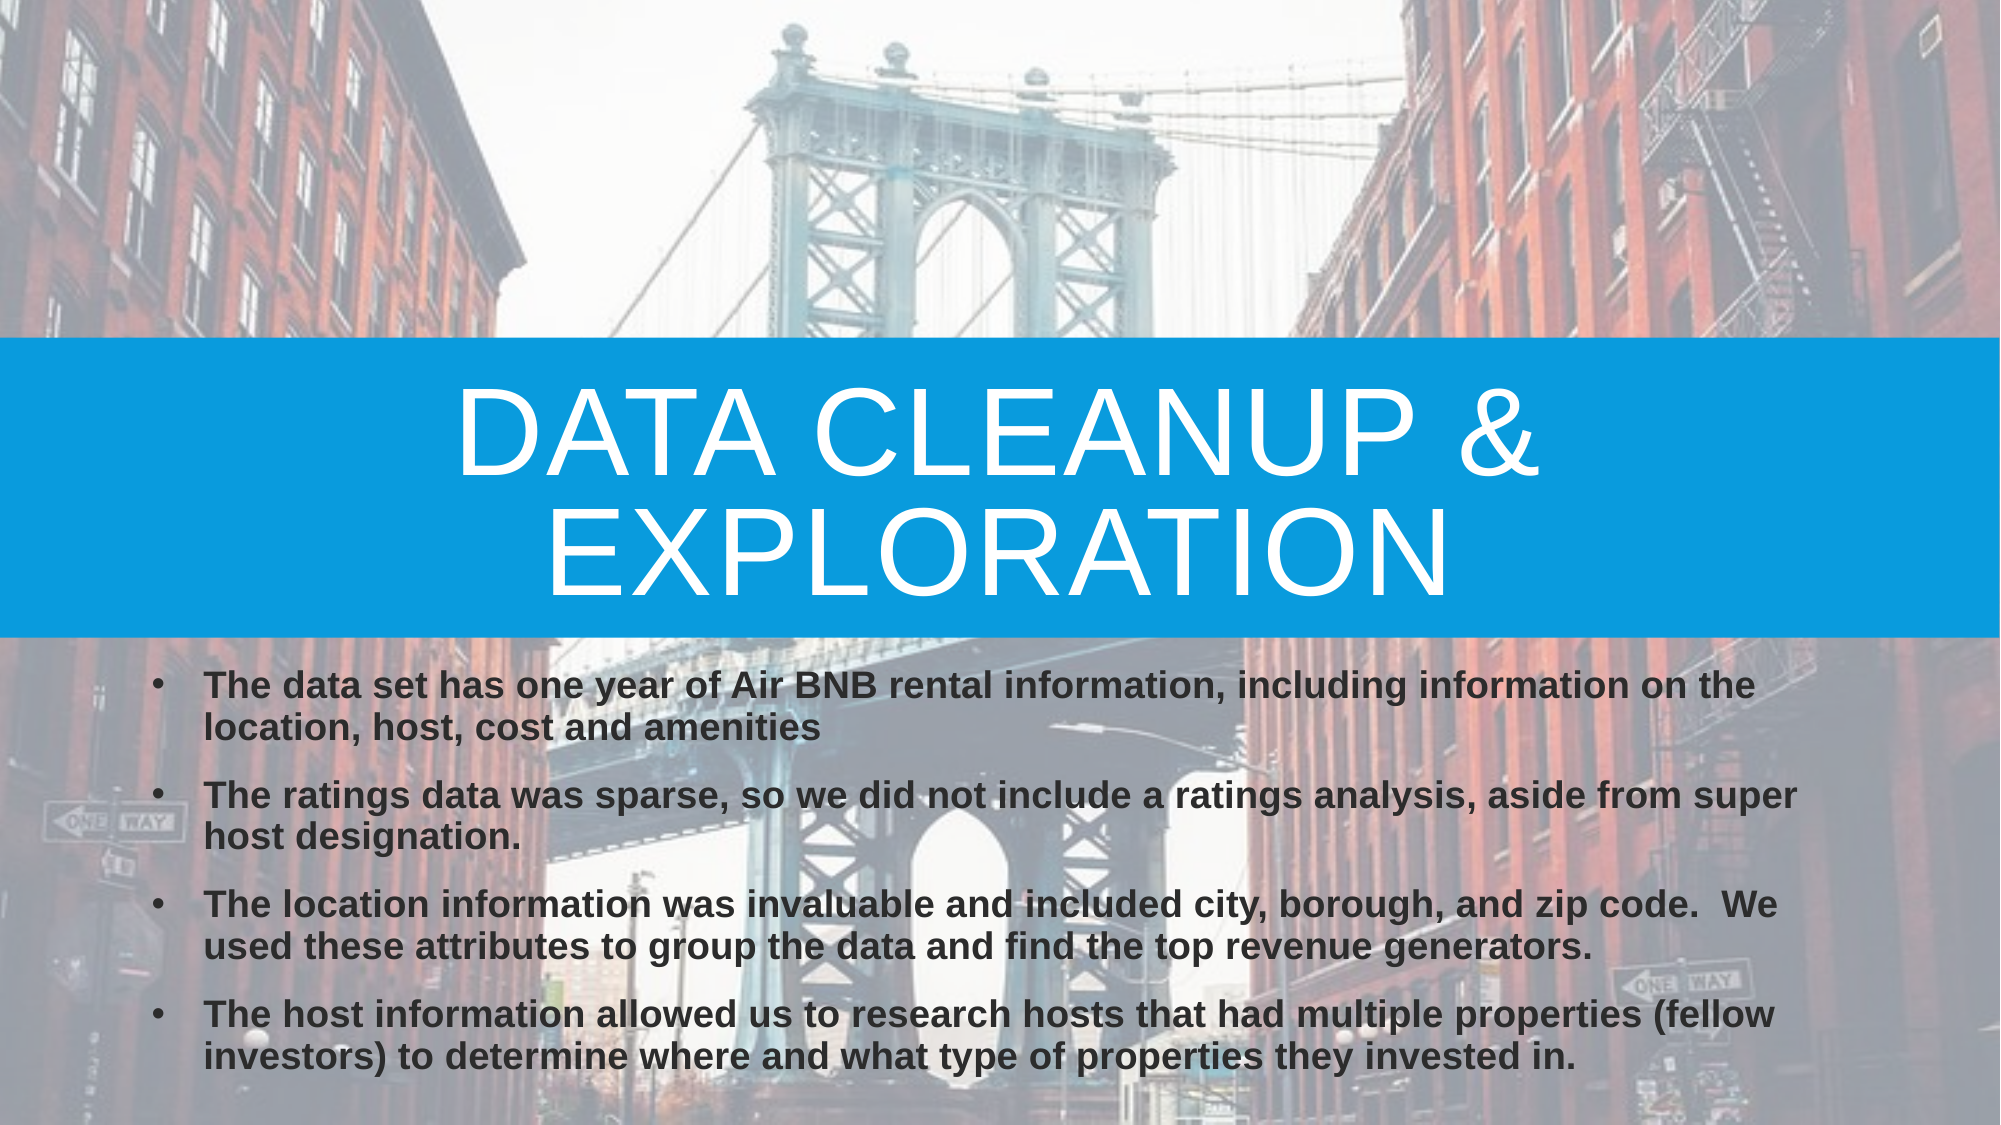

# Data cleanup & Exploration
The data set has one year of Air BNB rental information, including information on the location, host, cost and amenities
The ratings data was sparse, so we did not include a ratings analysis, aside from super host designation.
The location information was invaluable and included city, borough, and zip code.  We used these attributes to group the data and find the top revenue generators.
The host information allowed us to research hosts that had multiple properties (fellow investors) to determine where and what type of properties they invested in.